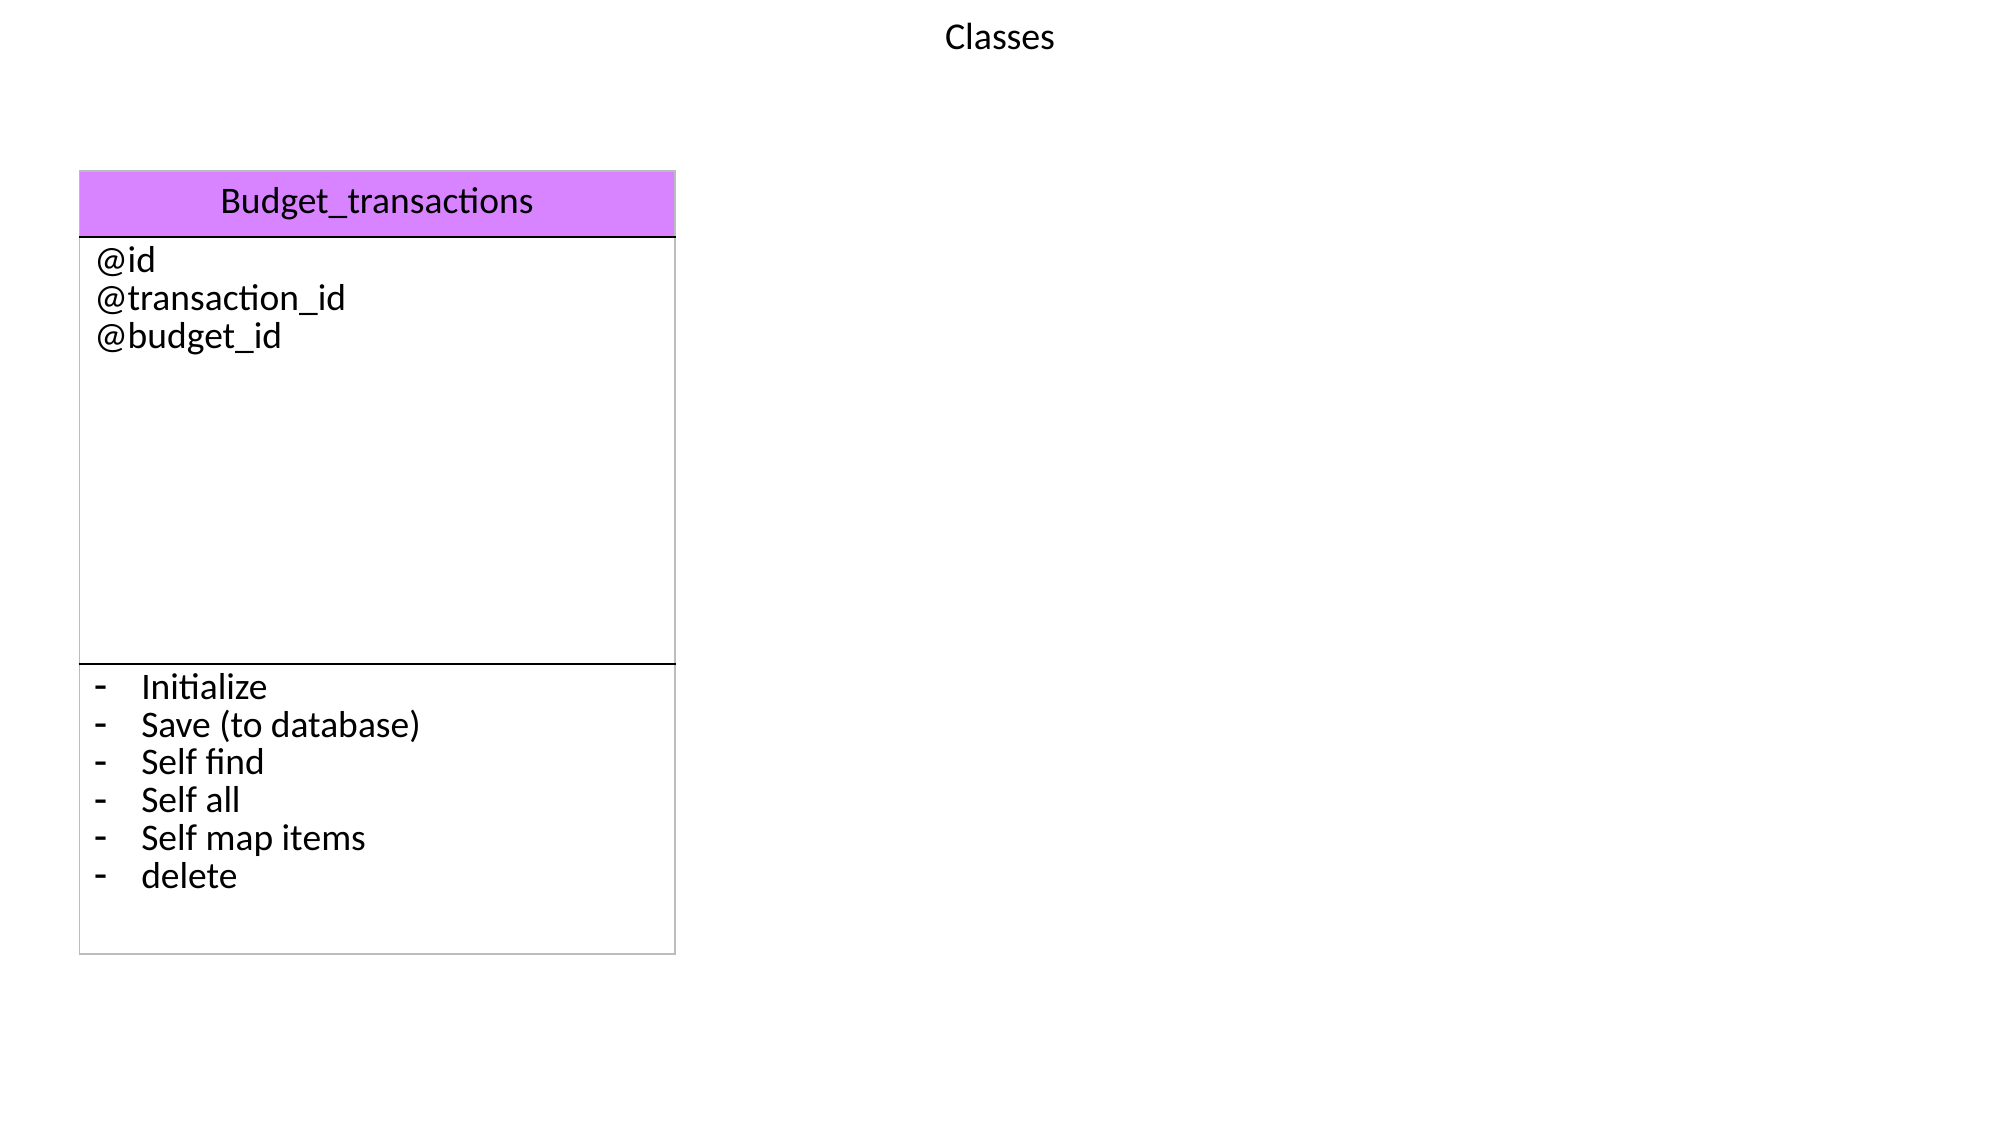

# Classes
| Budget\_transactions |
| --- |
| @id @transaction\_id @budget\_id |
| Initialize Save (to database) Self find Self all Self map items delete |